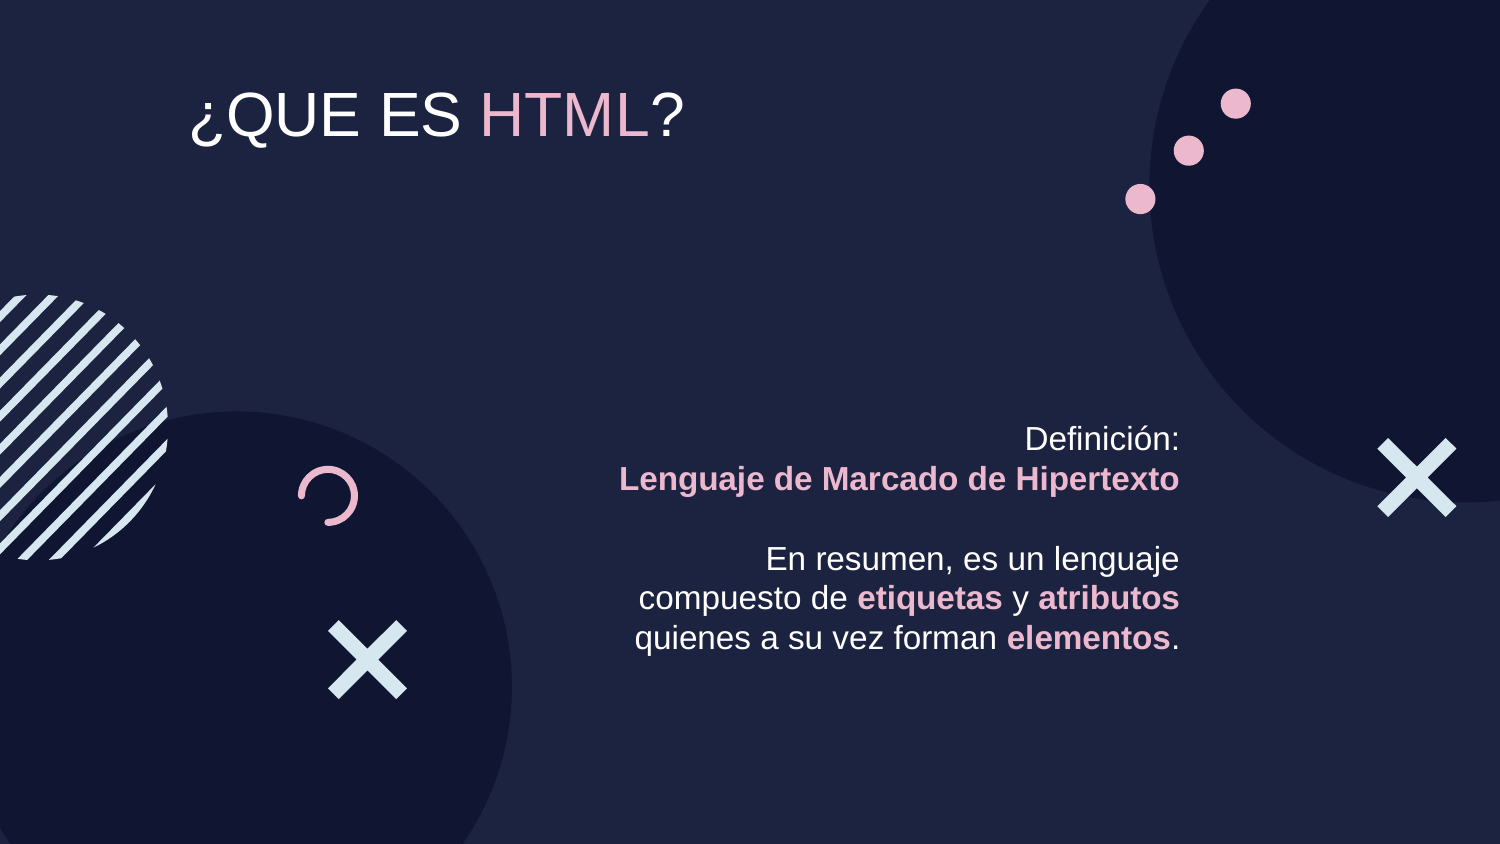

# ¿QUE ES HTML?

Definición:
Lenguaje de Marcado de Hipertexto

En resumen, es un lenguaje compuesto de etiquetas y atributos quienes a su vez forman elementos.